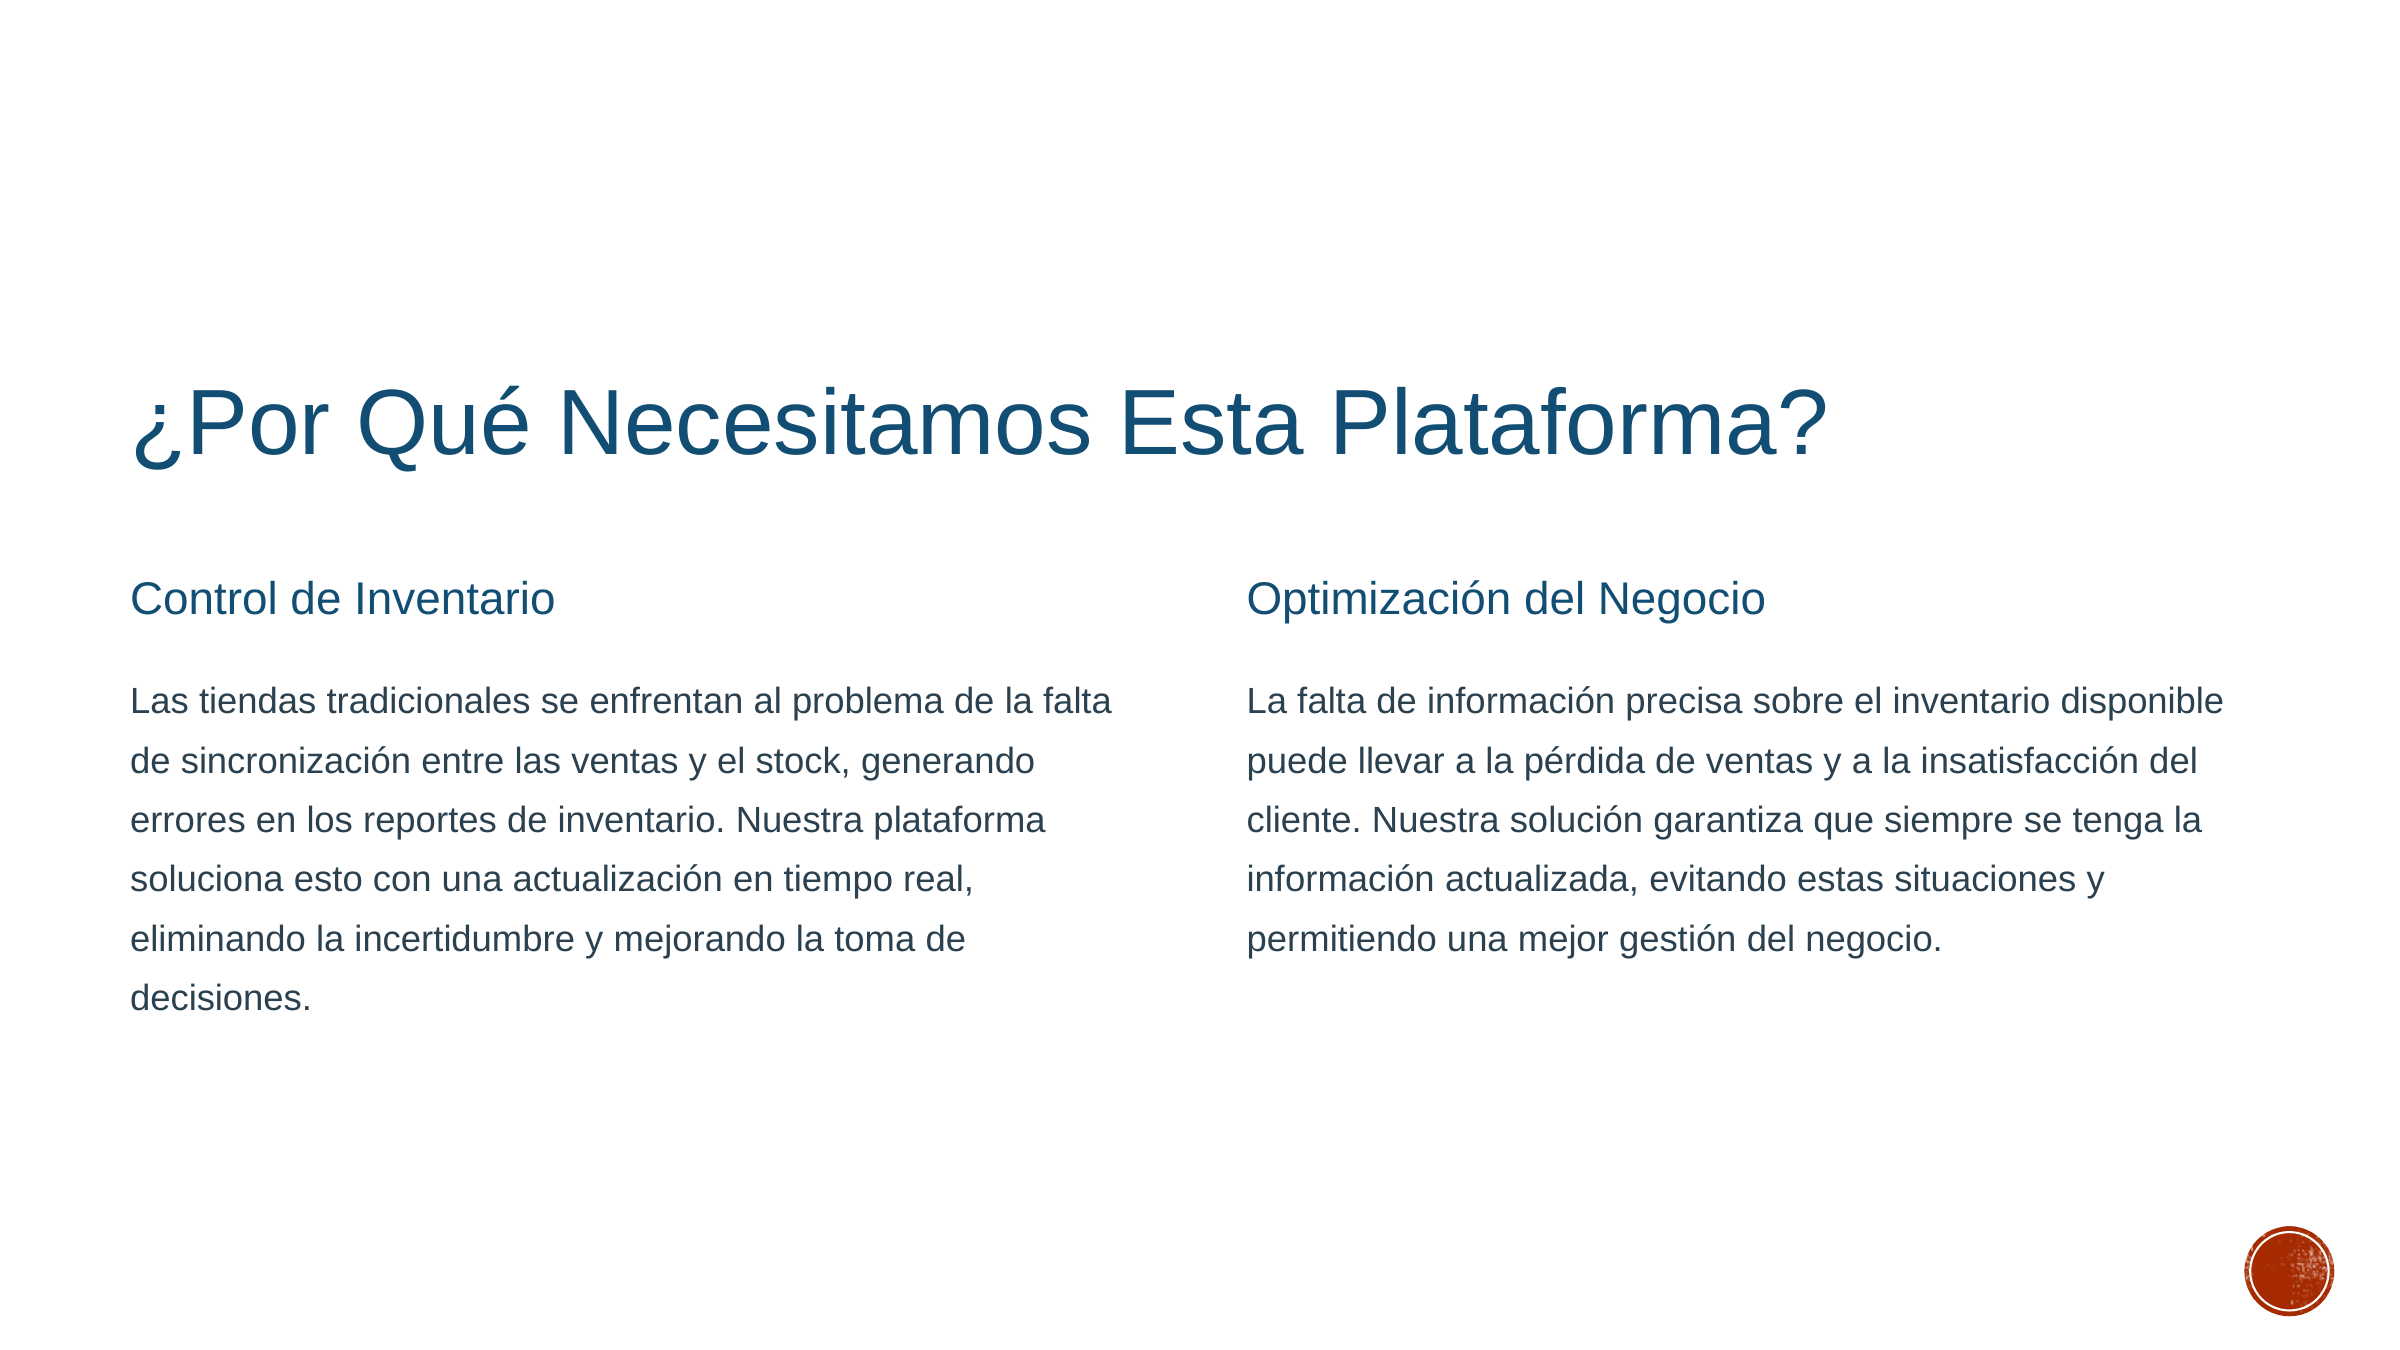

¿Por Qué Necesitamos Esta Plataforma?
Control de Inventario
Optimización del Negocio
Las tiendas tradicionales se enfrentan al problema de la falta de sincronización entre las ventas y el stock, generando errores en los reportes de inventario. Nuestra plataforma soluciona esto con una actualización en tiempo real, eliminando la incertidumbre y mejorando la toma de decisiones.
La falta de información precisa sobre el inventario disponible puede llevar a la pérdida de ventas y a la insatisfacción del cliente. Nuestra solución garantiza que siempre se tenga la información actualizada, evitando estas situaciones y permitiendo una mejor gestión del negocio.